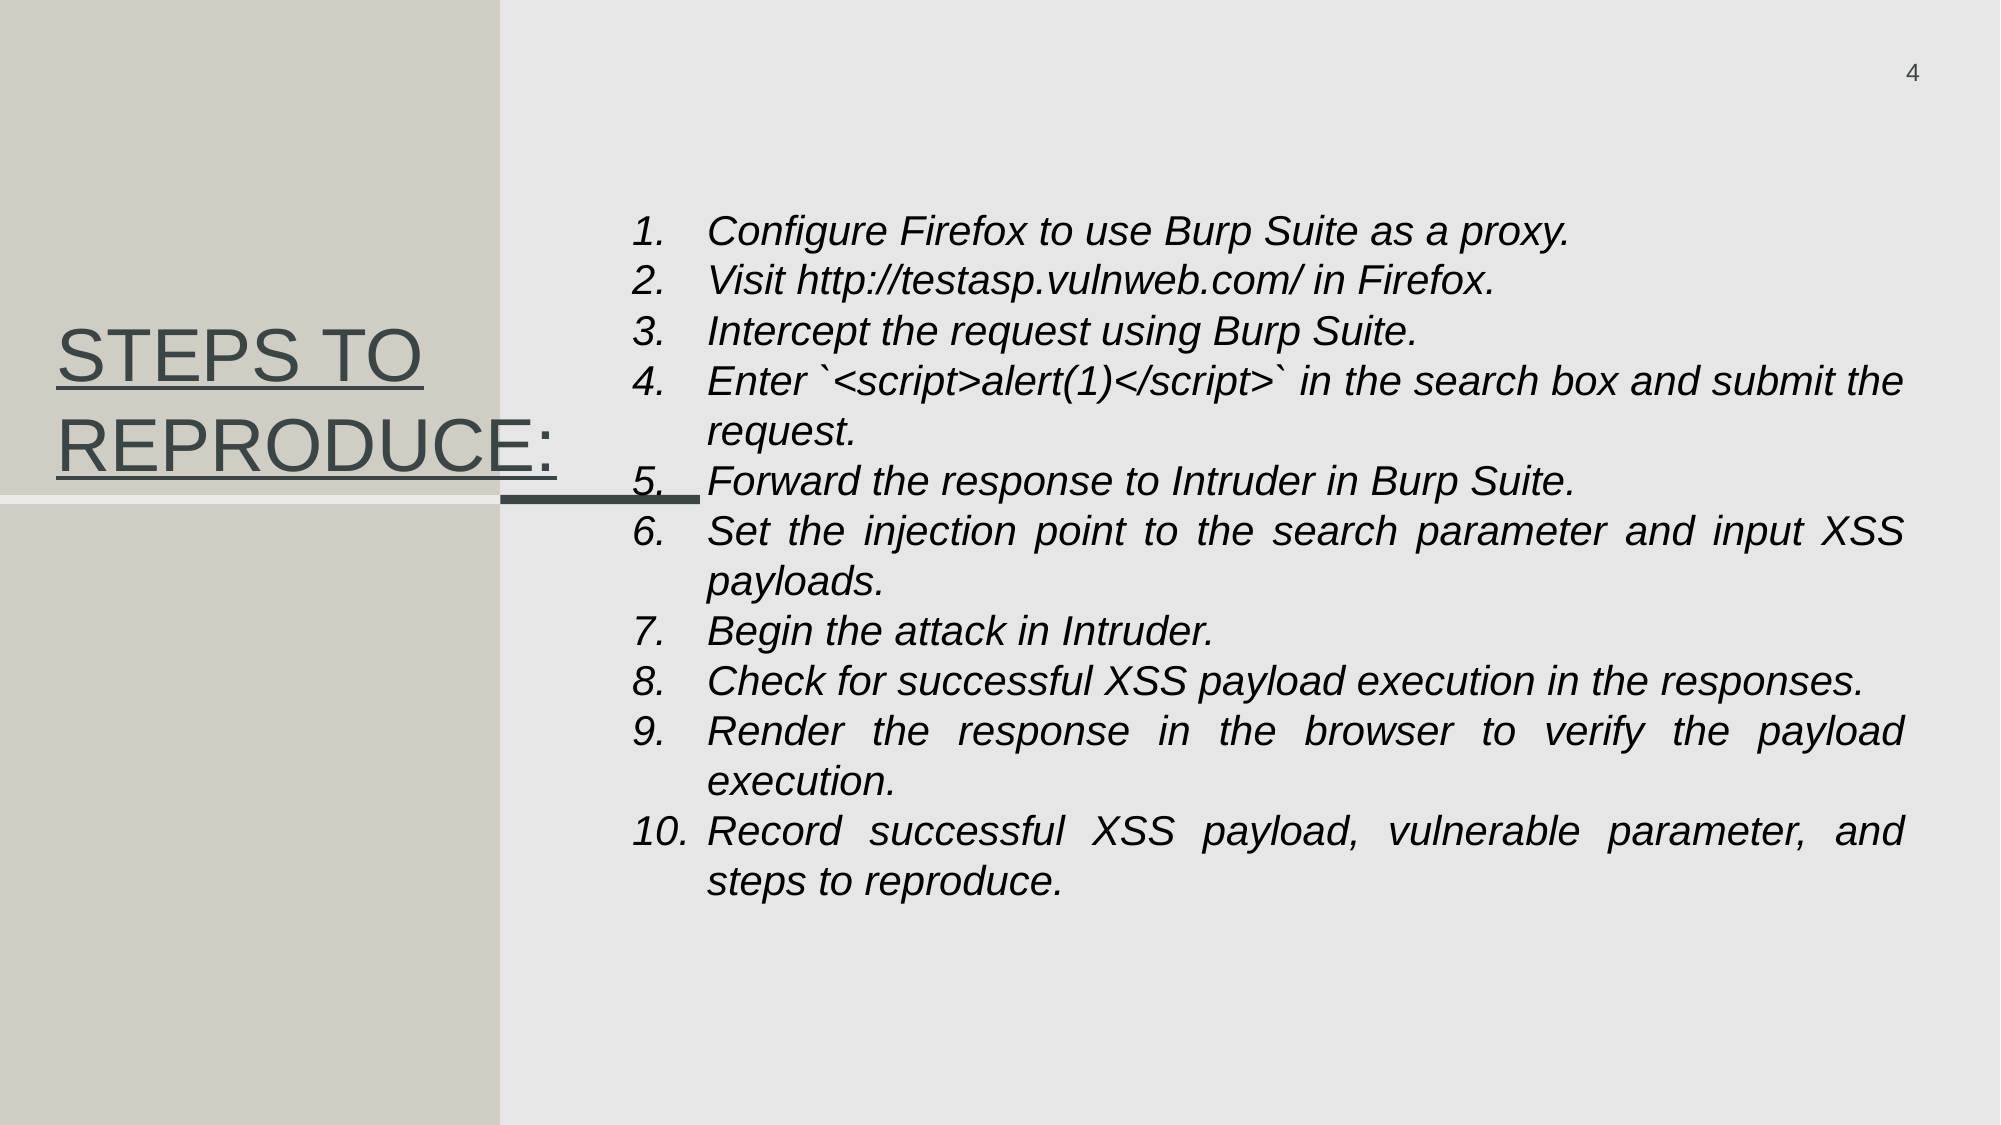

4
Configure Firefox to use Burp Suite as a proxy.
Visit http://testasp.vulnweb.com/ in Firefox.
Intercept the request using Burp Suite.
Enter `<script>alert(1)</script>` in the search box and submit the request.
Forward the response to Intruder in Burp Suite.
Set the injection point to the search parameter and input XSS payloads.
Begin the attack in Intruder.
Check for successful XSS payload execution in the responses.
Render the response in the browser to verify the payload execution.
Record successful XSS payload, vulnerable parameter, and steps to reproduce.

# Steps to Reproduce: